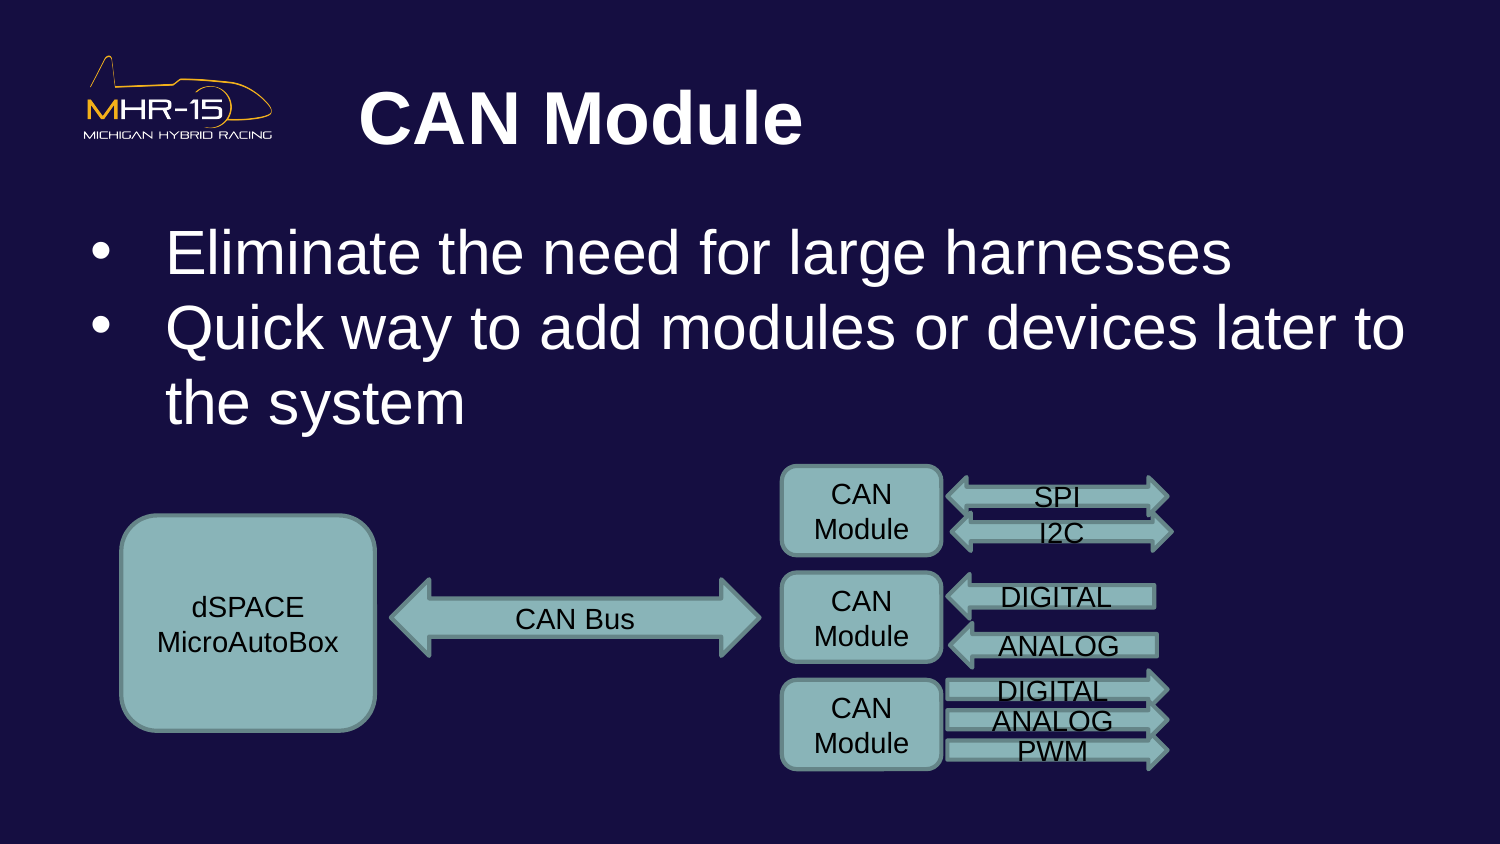

# CAN Module
Eliminate the need for large harnesses
Quick way to add modules or devices later to the system

CAN Module
SPI
I2C
dSPACE MicroAutoBox
CAN Module
DIGITAL
CAN Bus
ANALOG
DIGITAL
CAN Module
ANALOG
PWM